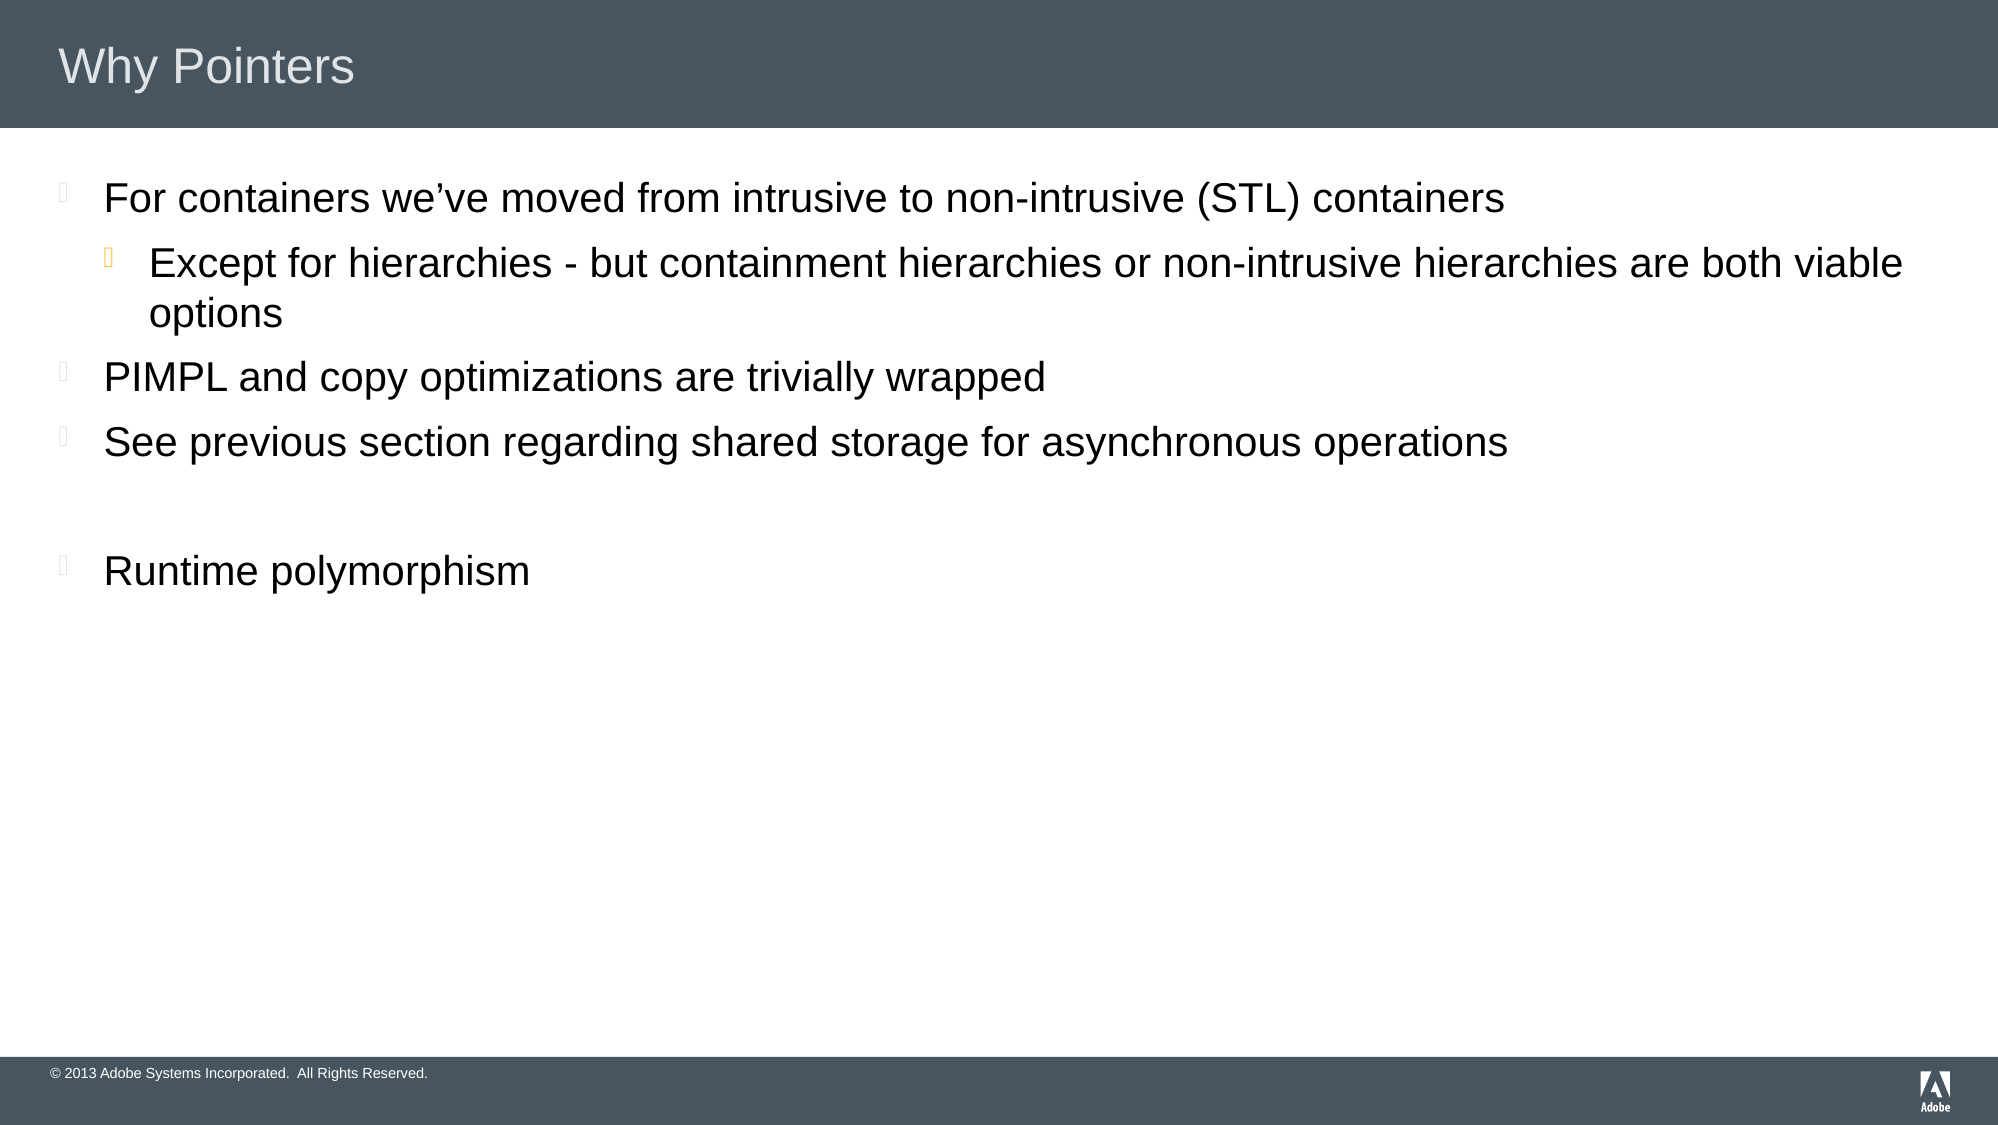

# Why Pointers
For containers we’ve moved from intrusive to non-intrusive (STL) containers
Except for hierarchies - but containment hierarchies or non-intrusive hierarchies are both viable options
PIMPL and copy optimizations are trivially wrapped
See previous section regarding shared storage for asynchronous operations

Runtime polymorphism
64